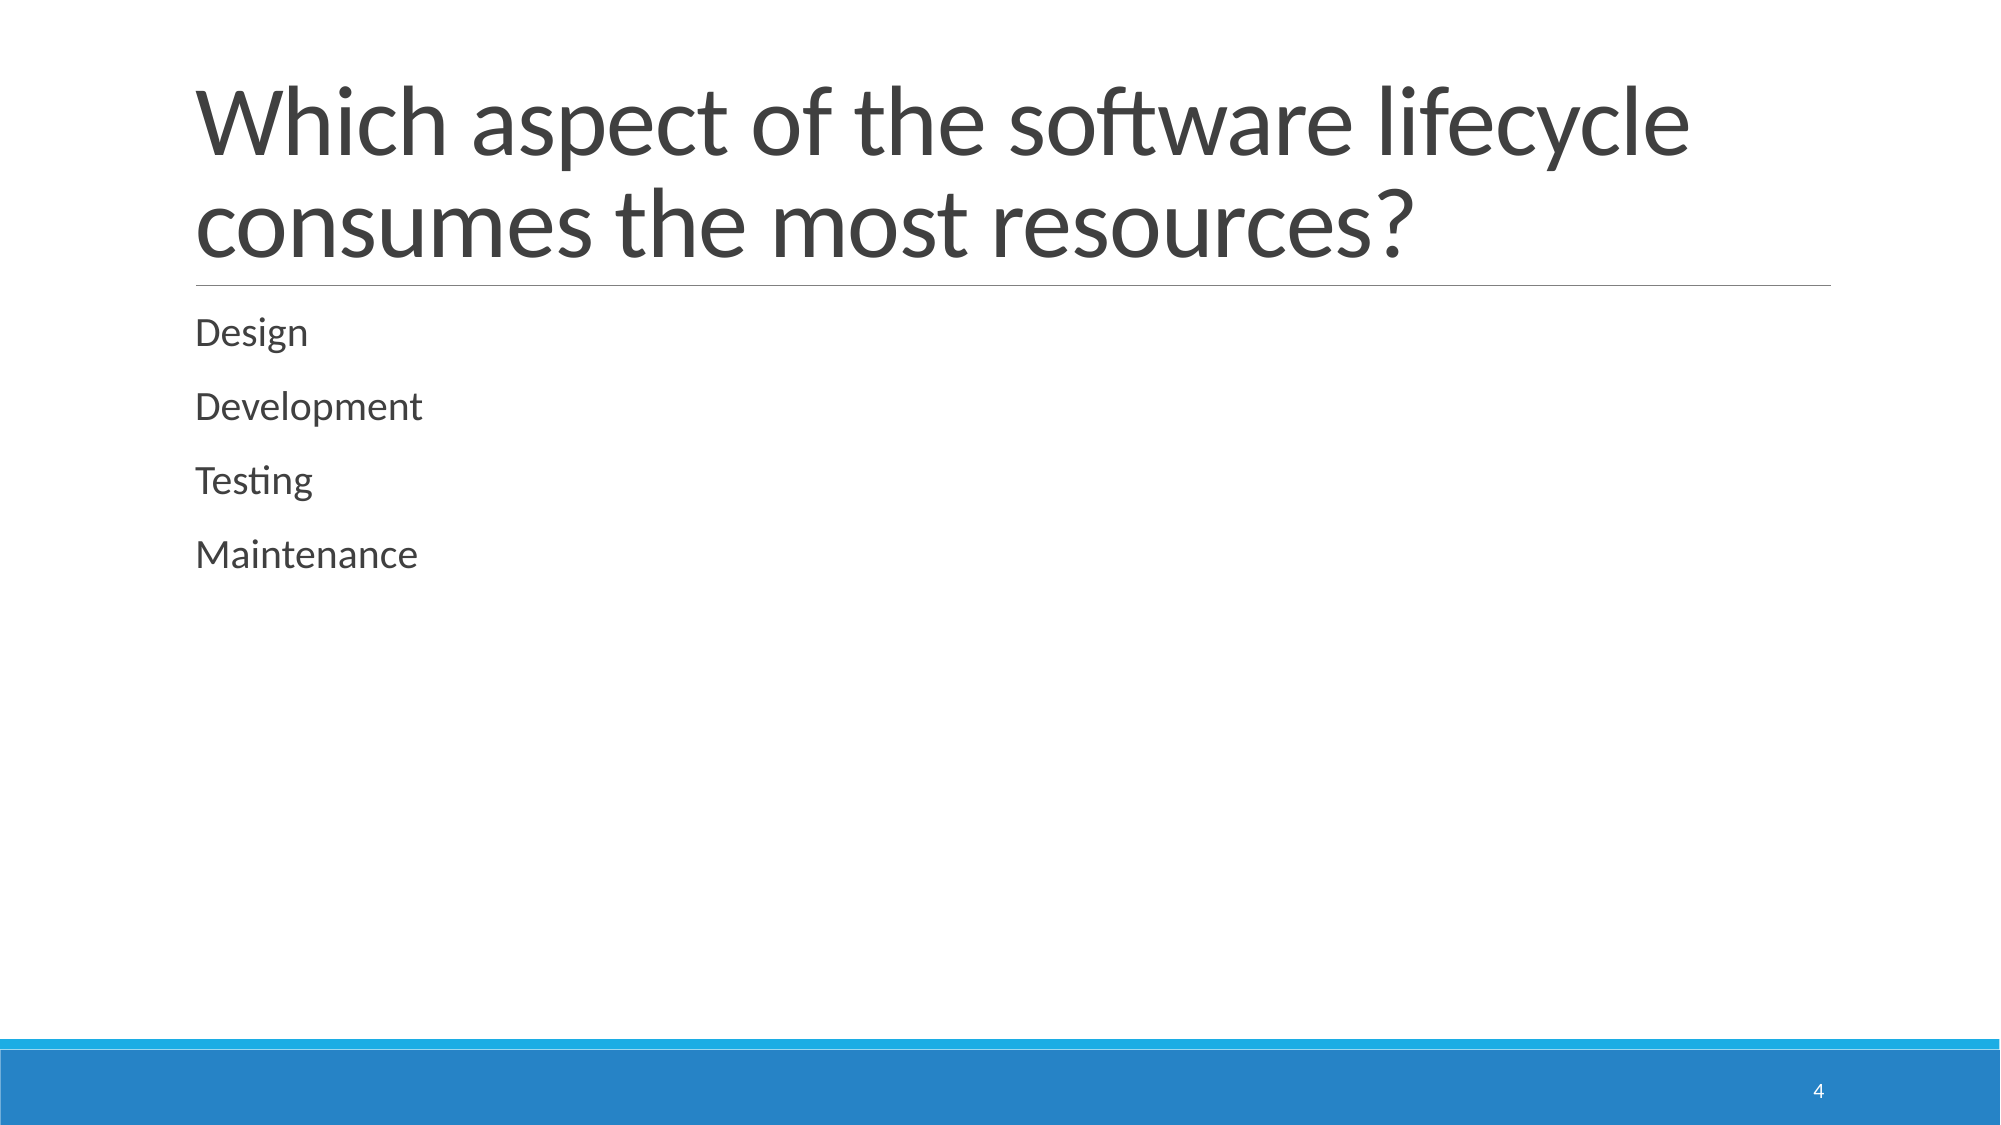

# Which aspect of the software lifecycle consumes the most resources?
Design
Development
Testing
Maintenance
4